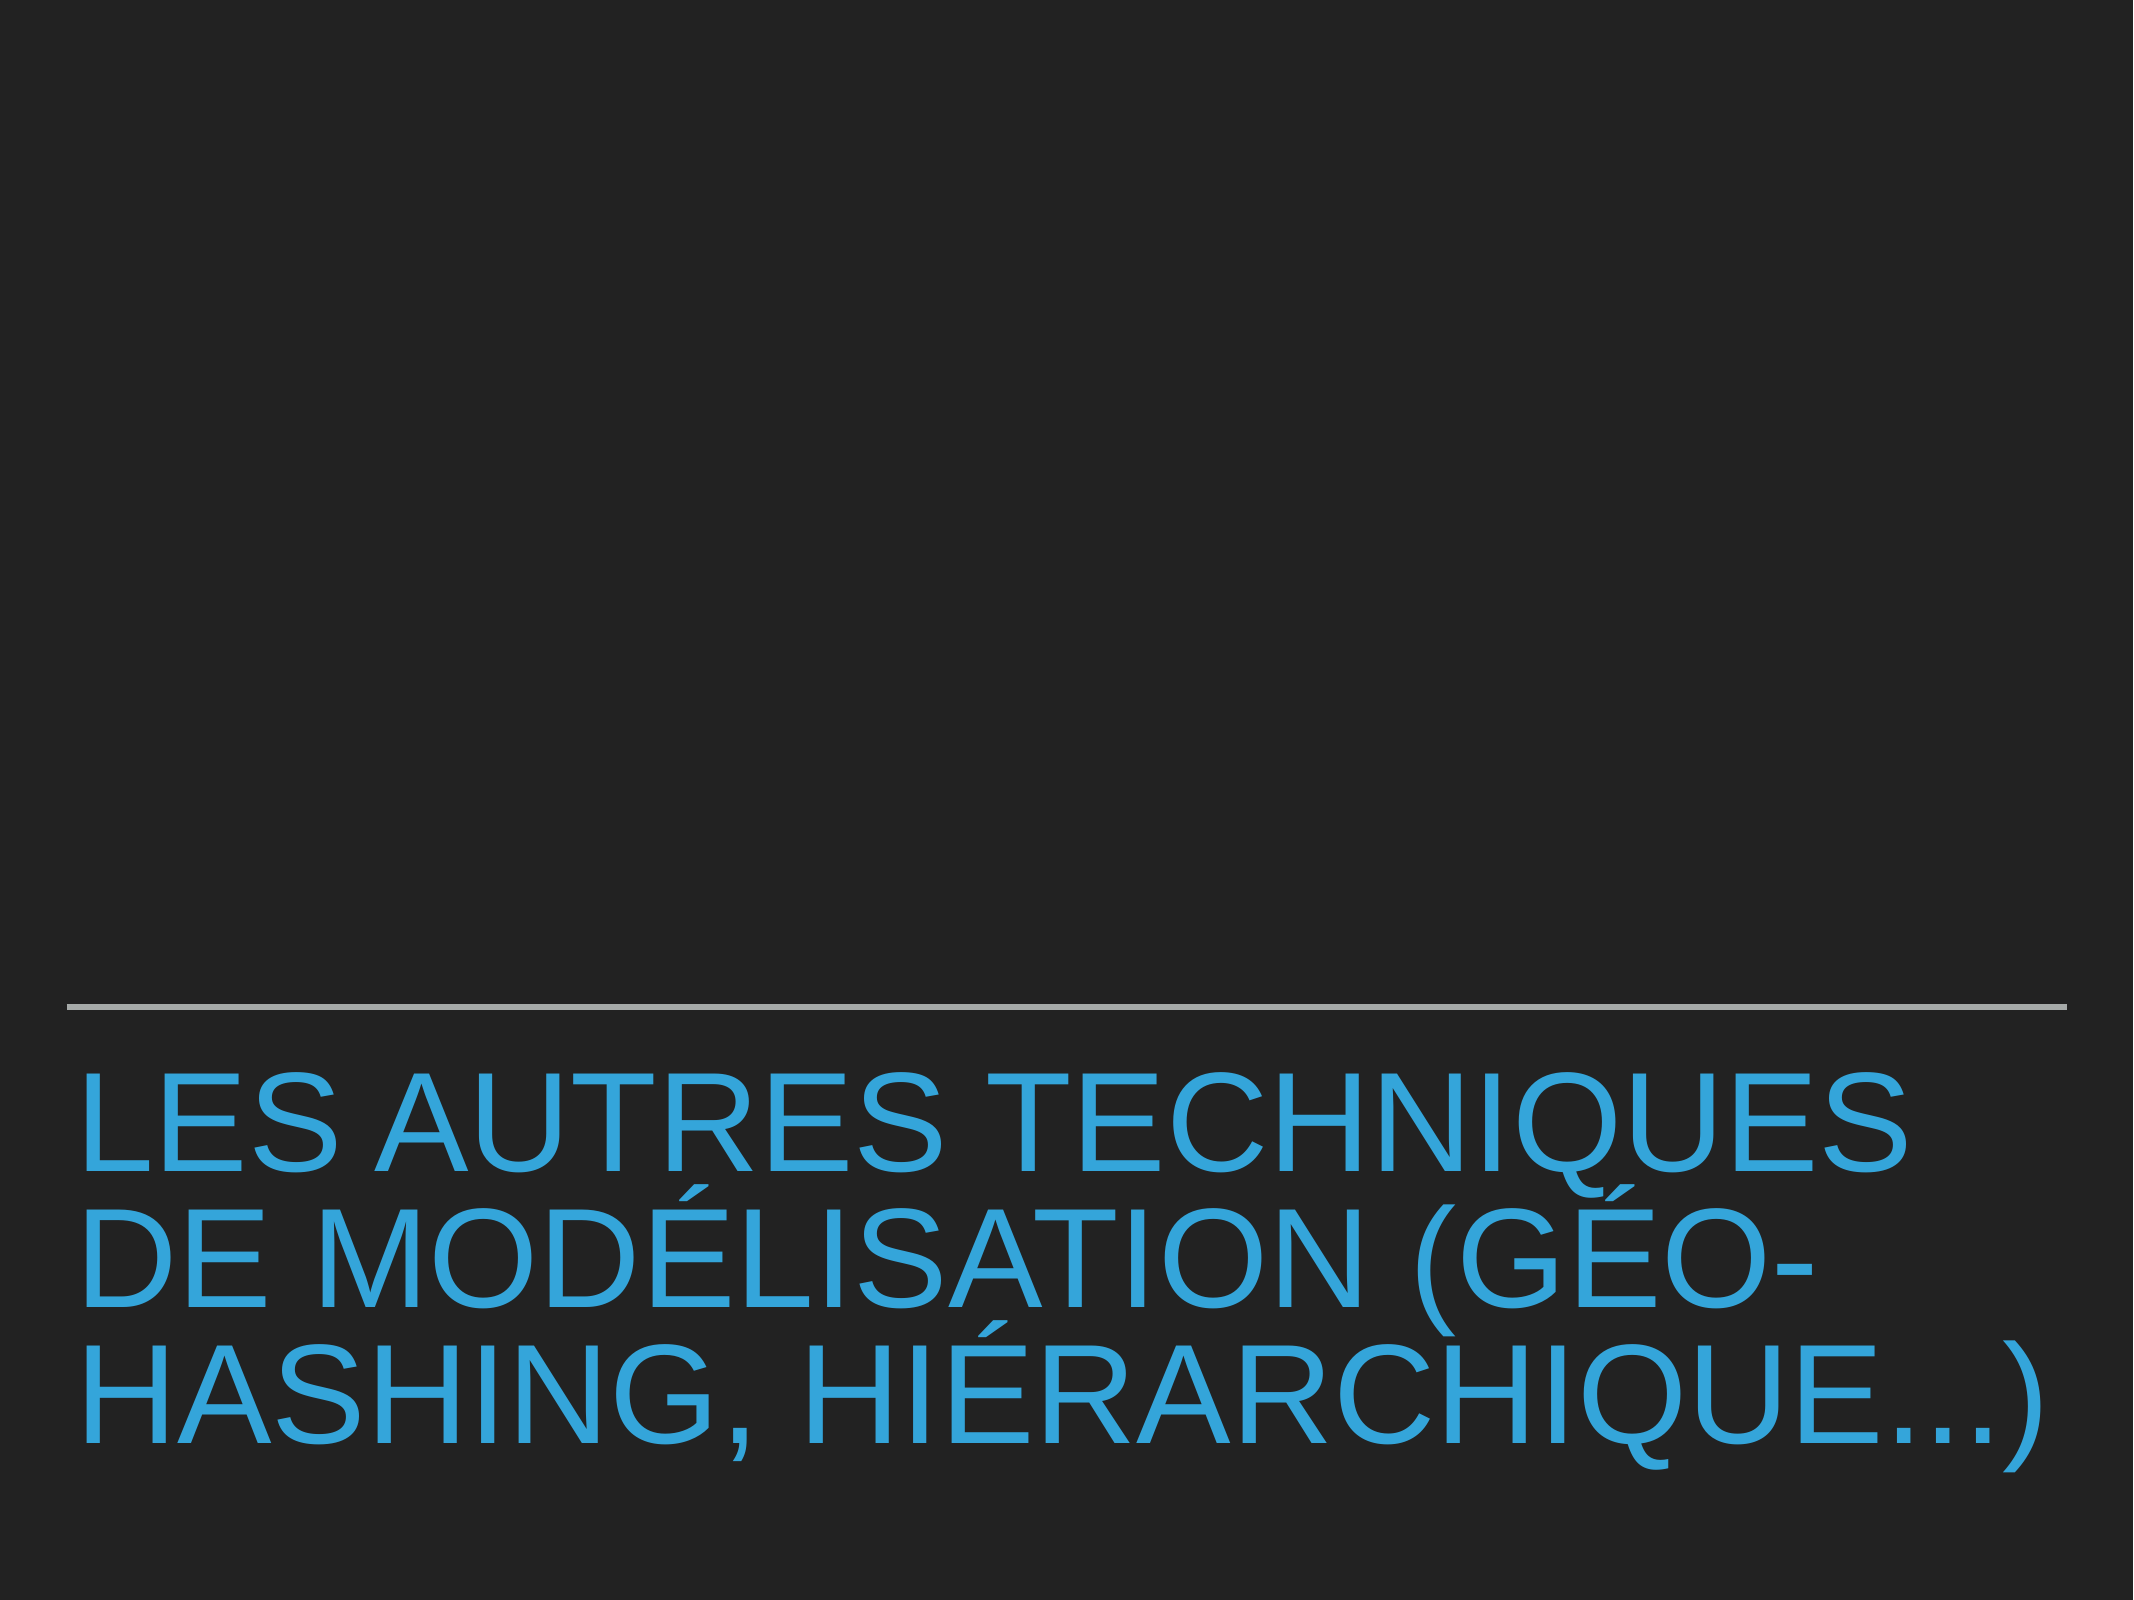

# Les autres Techniques de modélisation (Géo-Hashing, hiérarchique...)